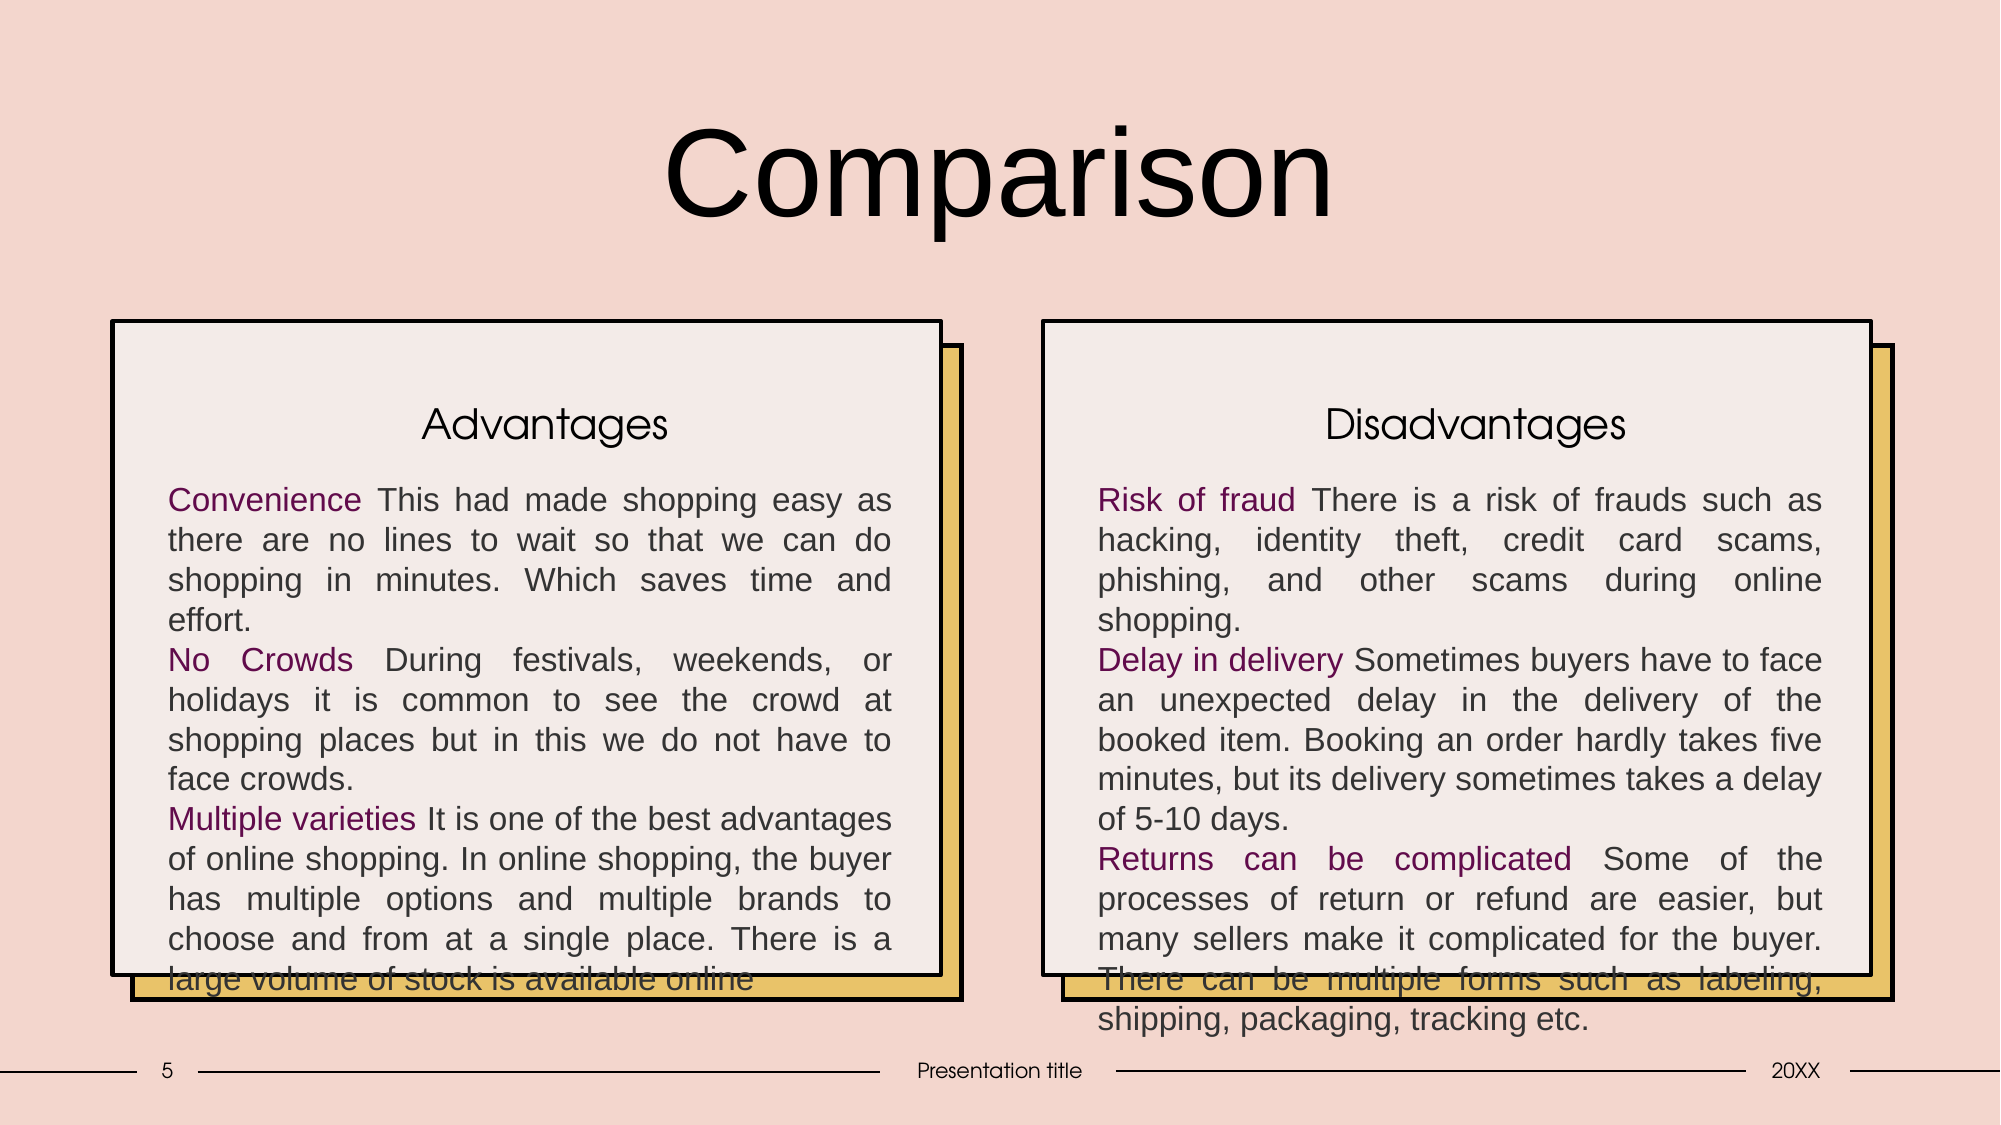

# Comparison
Advantages

Disadvantages

Convenience This had made shopping easy as there are no lines to wait so that we can do shopping in minutes. Which saves time and effort.
No Crowds During festivals, weekends, or holidays it is common to see the crowd at shopping places but in this we do not have to face crowds.
Multiple varieties It is one of the best advantages of online shopping. In online shopping, the buyer has multiple options and multiple brands to choose and from at a single place. There is a large volume of stock is available online
Risk of fraud There is a risk of frauds such as hacking, identity theft, credit card scams, phishing, and other scams during online shopping.
Delay in delivery Sometimes buyers have to face an unexpected delay in the delivery of the booked item. Booking an order hardly takes five minutes, but its delivery sometimes takes a delay of 5-10 days.
Returns can be complicated Some of the processes of return or refund are easier, but many sellers make it complicated for the buyer. There can be multiple forms such as labeling, shipping, packaging, tracking etc.

5
Presentation title
20XX